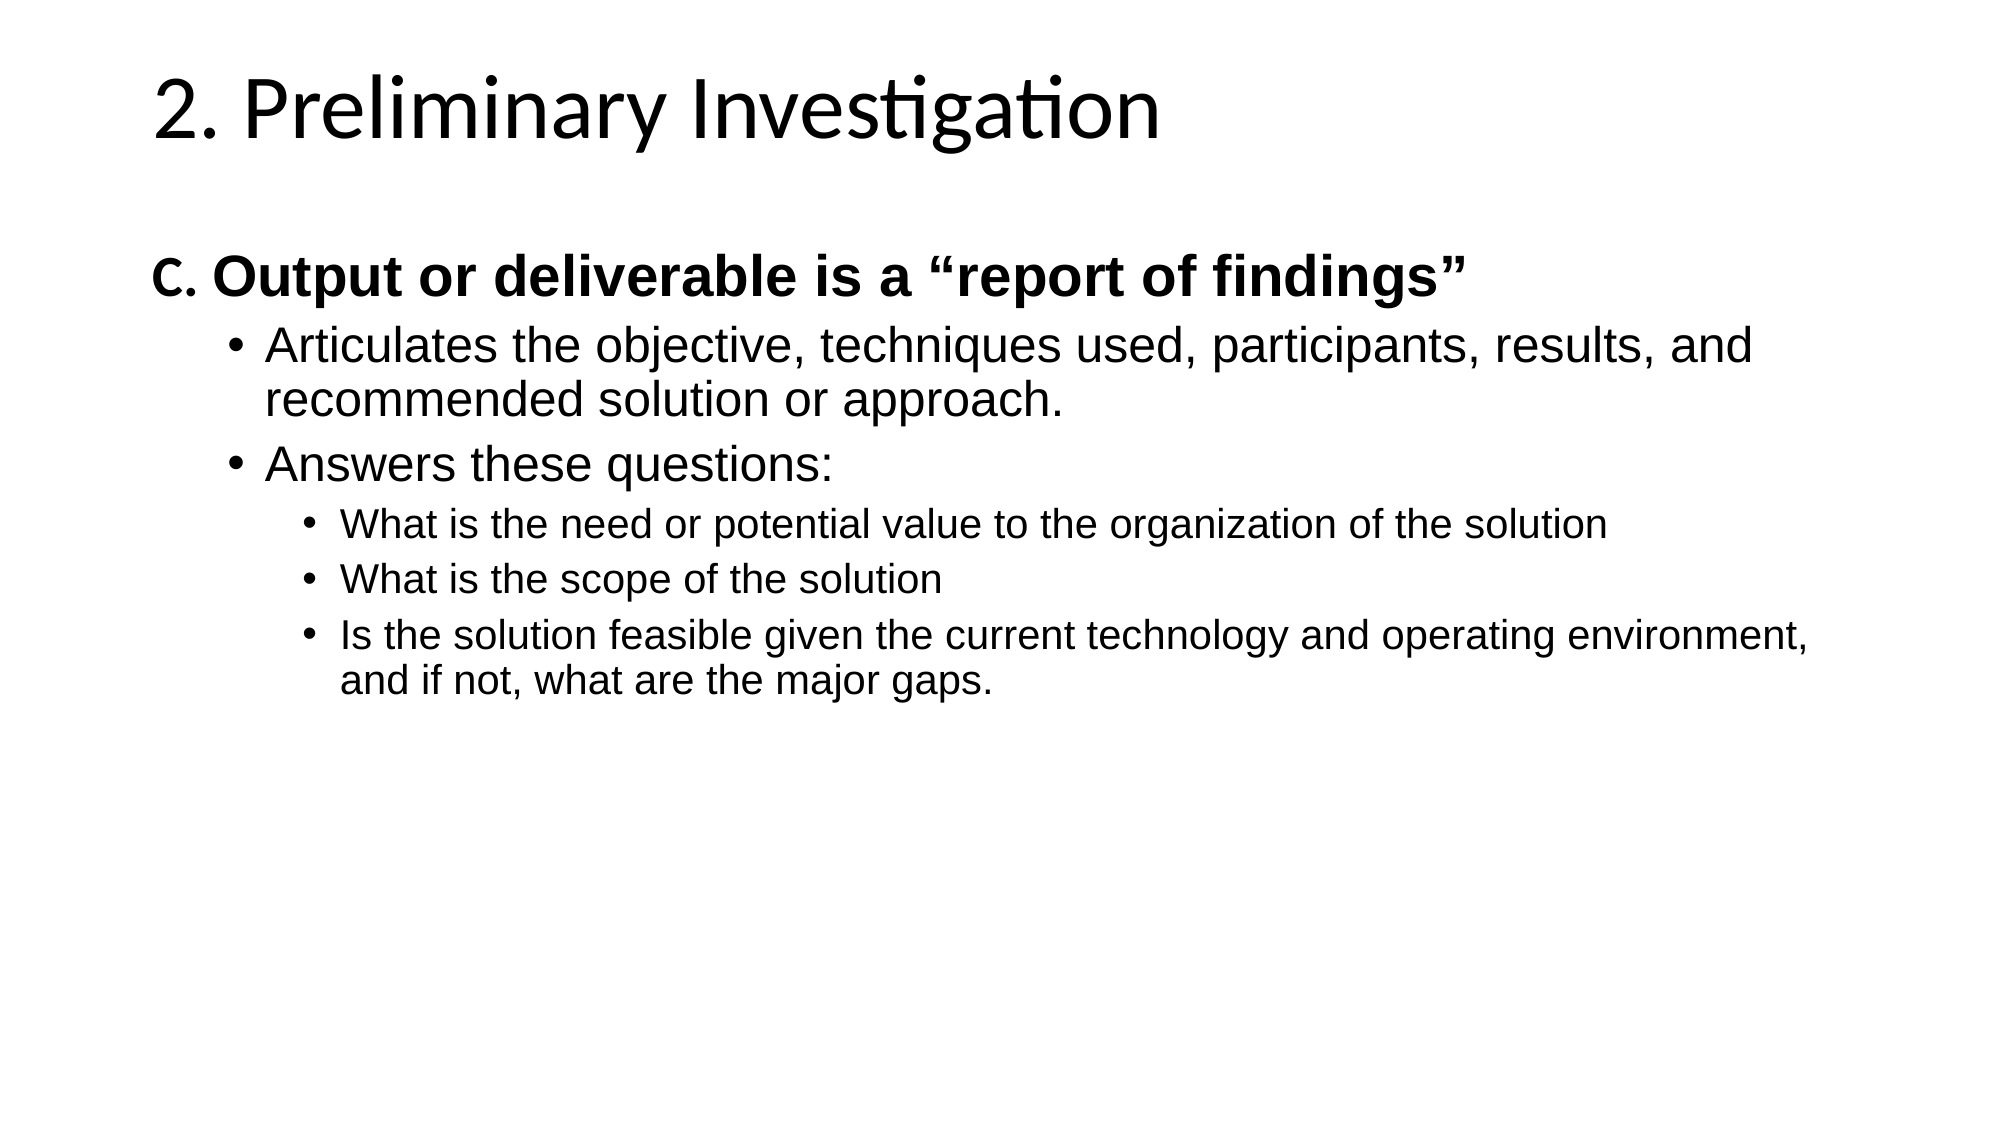

# 2. Preliminary Investigation
C. Output or deliverable is a “report of findings”
Articulates the objective, techniques used, participants, results, and recommended solution or approach.
Answers these questions:
What is the need or potential value to the organization of the solution
What is the scope of the solution
Is the solution feasible given the current technology and operating environment, and if not, what are the major gaps.